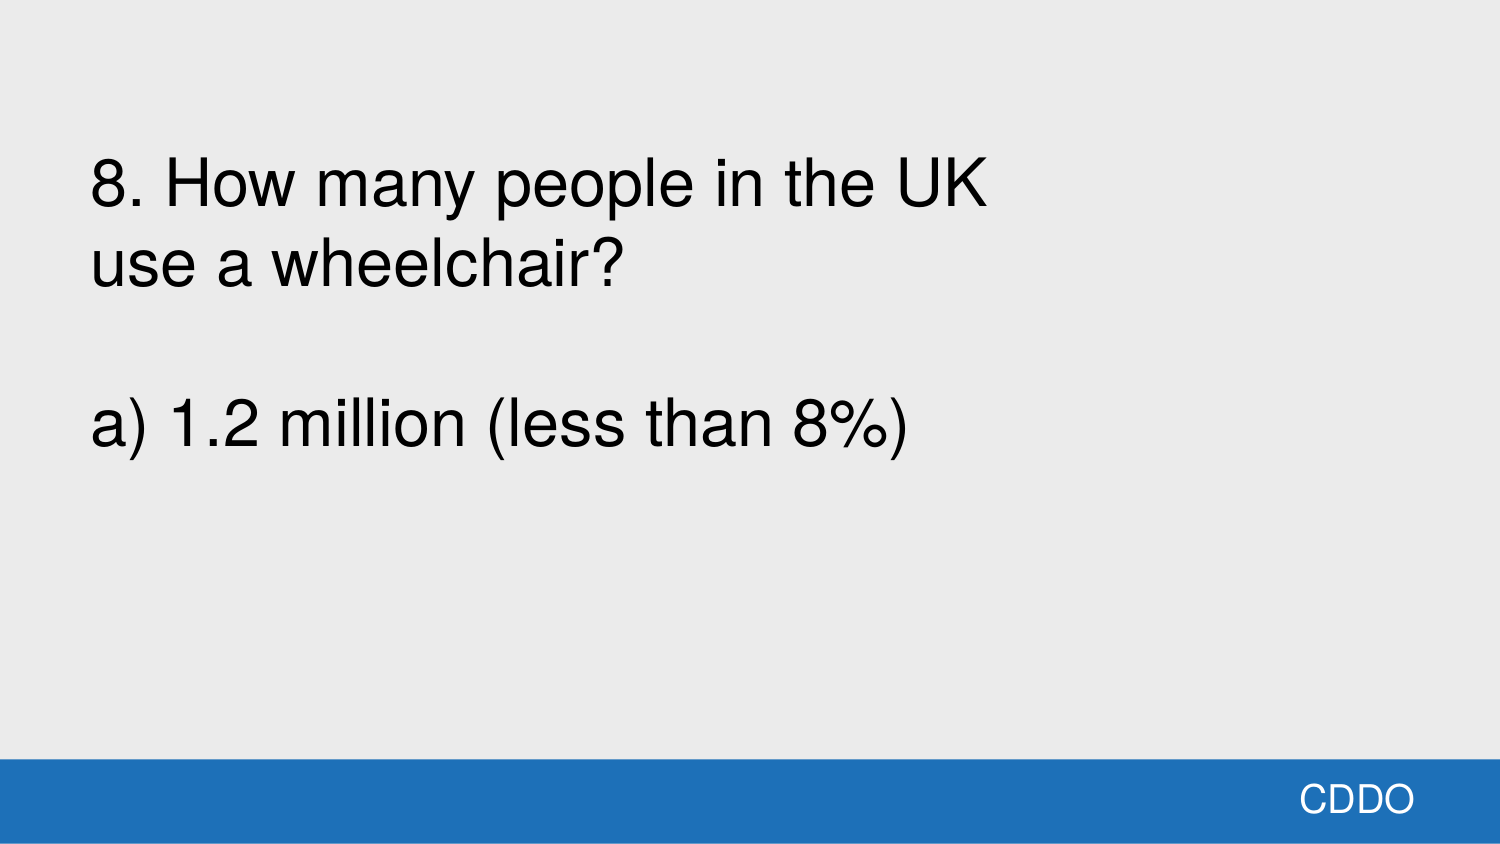

8. How many people in the UK
use a wheelchair?

a) 1.2 million (less than 8%)